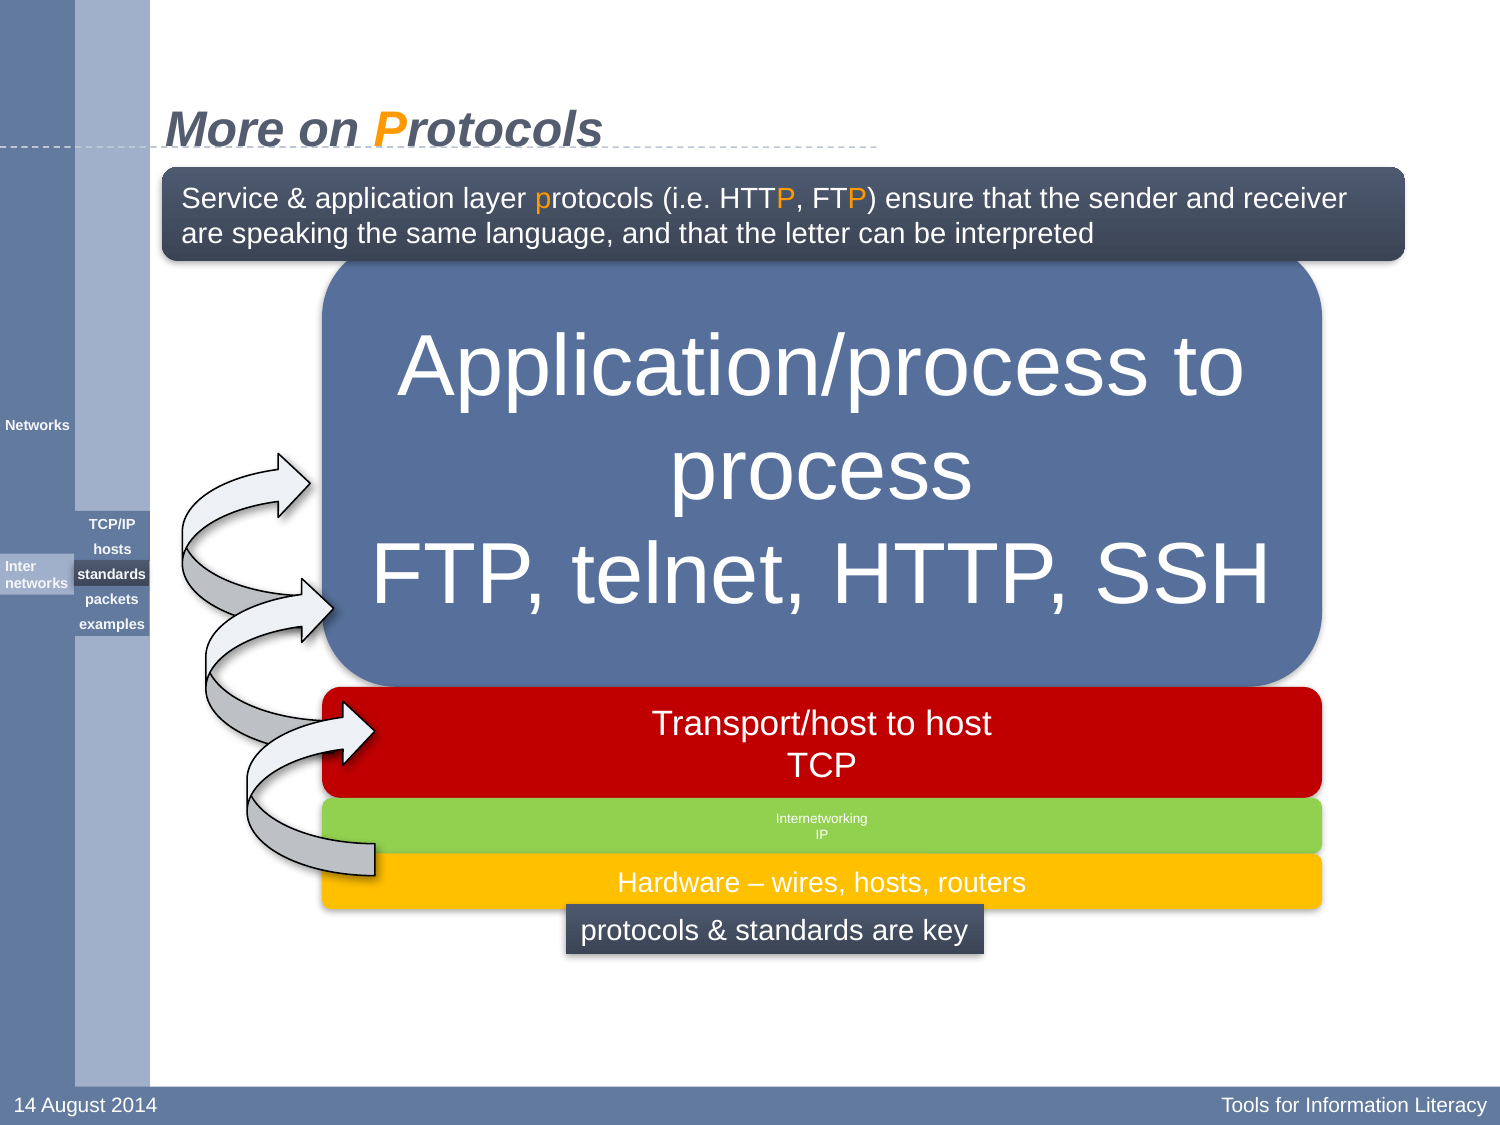

# More on Protocols
Service & application layer protocols (i.e. HTTP, FTP) ensure that the sender and receiver are speaking the same language, and that the letter can be interpreted
Application/process to process
FTP, telnet, HTTP, SSH
Transport/host to host
TCP
Internetworking
IP
Hardware – wires, hosts, routers

TCP/IP
hosts
Inter
networks
standards

packets
examples

protocols & standards are key